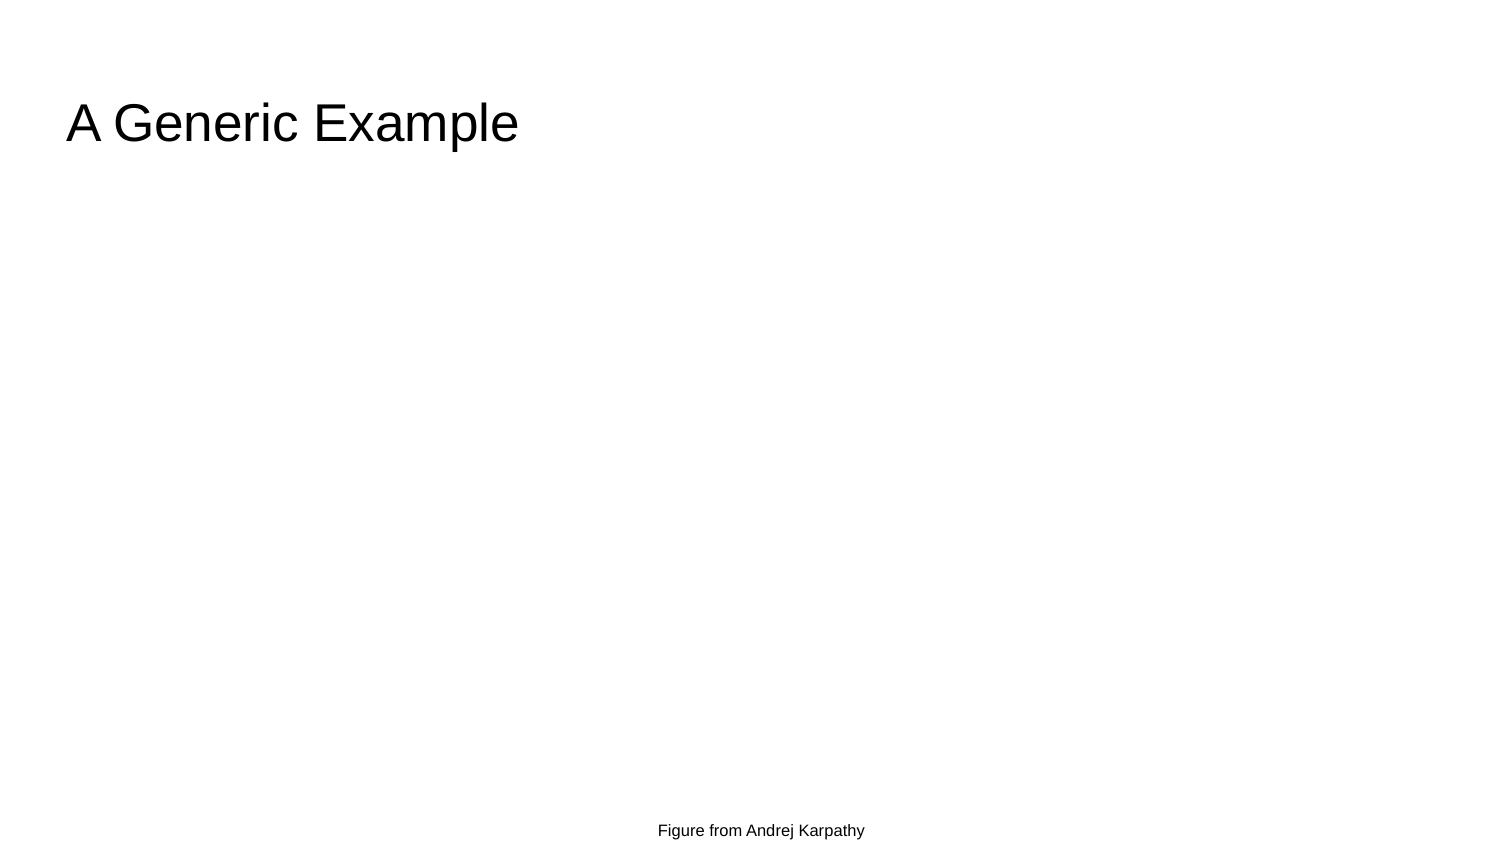

# A Generic Example
Figure from Andrej Karpathy